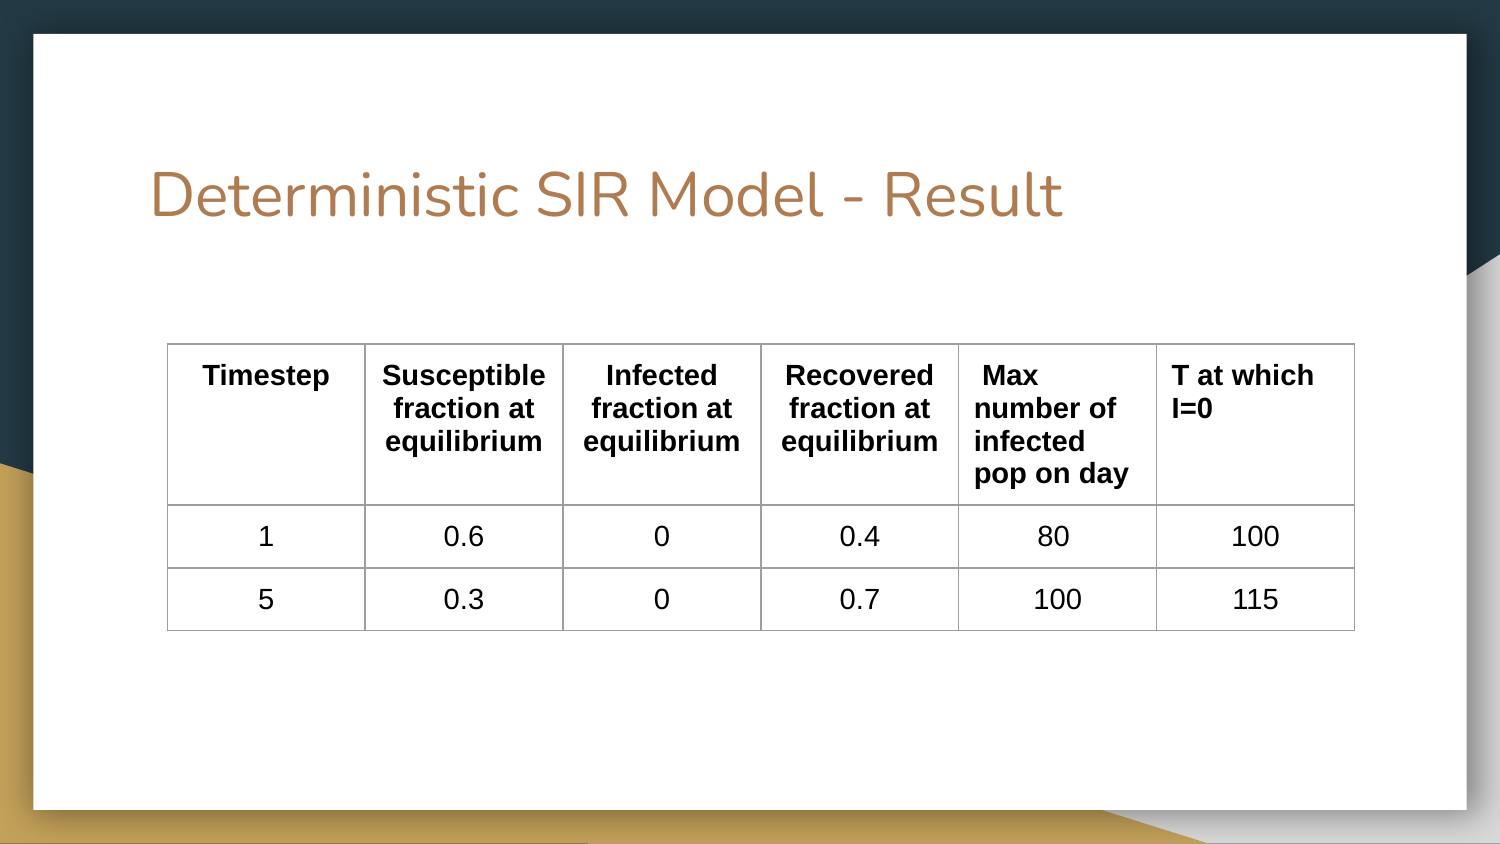

# Deterministic SIR Model - Result
| Timestep | Susceptible fraction at equilibrium | Infected fraction at equilibrium | Recovered fraction at equilibrium | Max number of infected pop on day | T at which I=0 |
| --- | --- | --- | --- | --- | --- |
| 1 | 0.6 | 0 | 0.4 | 80 | 100 |
| 5 | 0.3 | 0 | 0.7 | 100 | 115 |